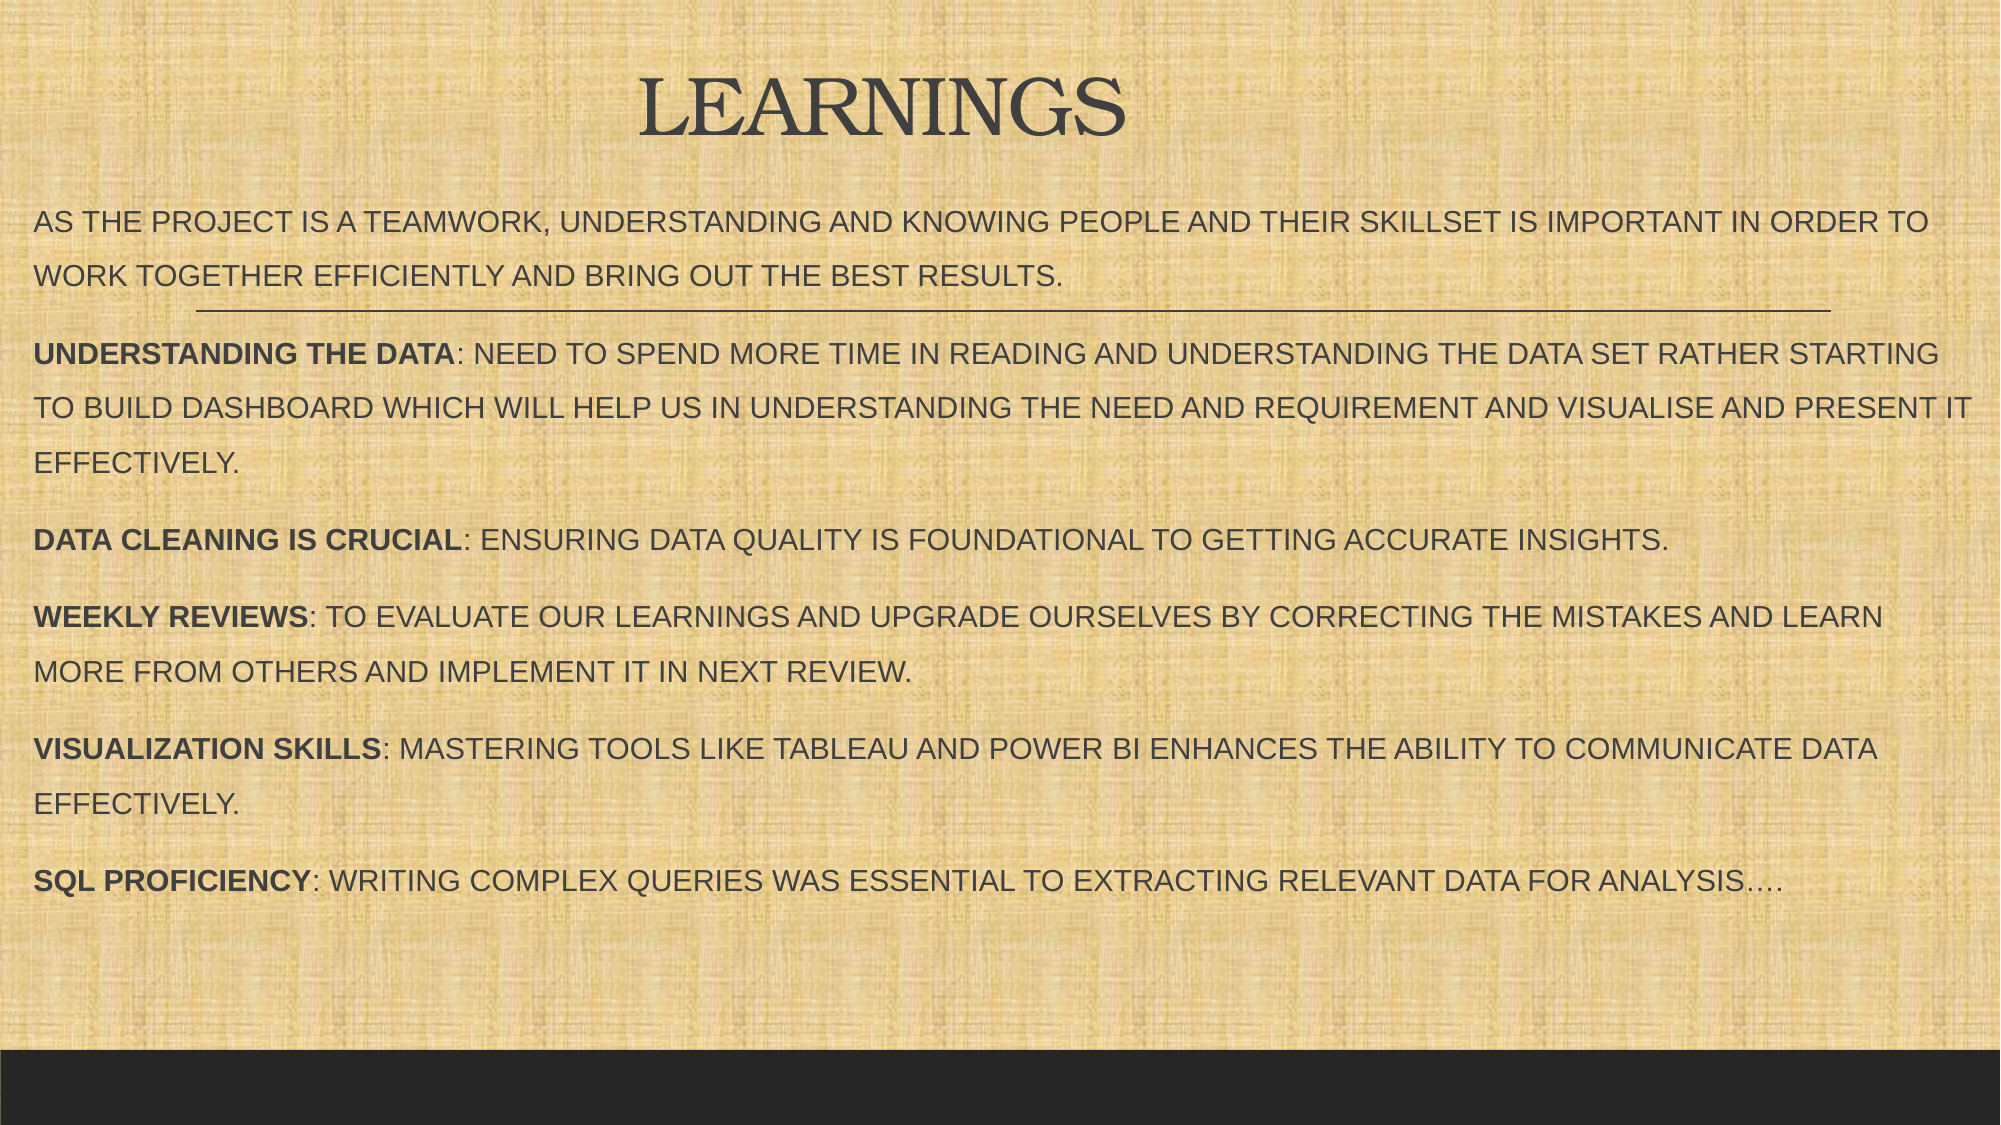

# LEARNINGS
AS THE PROJECT IS A TEAMWORK, UNDERSTANDING AND KNOWING PEOPLE AND THEIR SKILLSET IS IMPORTANT IN ORDER TO WORK TOGETHER EFFICIENTLY AND BRING OUT THE BEST RESULTS.
UNDERSTANDING THE DATA: NEED TO SPEND MORE TIME IN READING AND UNDERSTANDING THE DATA SET RATHER STARTING TO BUILD DASHBOARD WHICH WILL HELP US IN UNDERSTANDING THE NEED AND REQUIREMENT AND VISUALISE AND PRESENT IT EFFECTIVELY.
DATA CLEANING IS CRUCIAL: ENSURING DATA QUALITY IS FOUNDATIONAL TO GETTING ACCURATE INSIGHTS.
WEEKLY REVIEWS: TO EVALUATE OUR LEARNINGS AND UPGRADE OURSELVES BY CORRECTING THE MISTAKES AND LEARN MORE FROM OTHERS AND IMPLEMENT IT IN NEXT REVIEW.
VISUALIZATION SKILLS: MASTERING TOOLS LIKE TABLEAU AND POWER BI ENHANCES THE ABILITY TO COMMUNICATE DATA EFFECTIVELY.
SQL PROFICIENCY: WRITING COMPLEX QUERIES WAS ESSENTIAL TO EXTRACTING RELEVANT DATA FOR ANALYSIS….